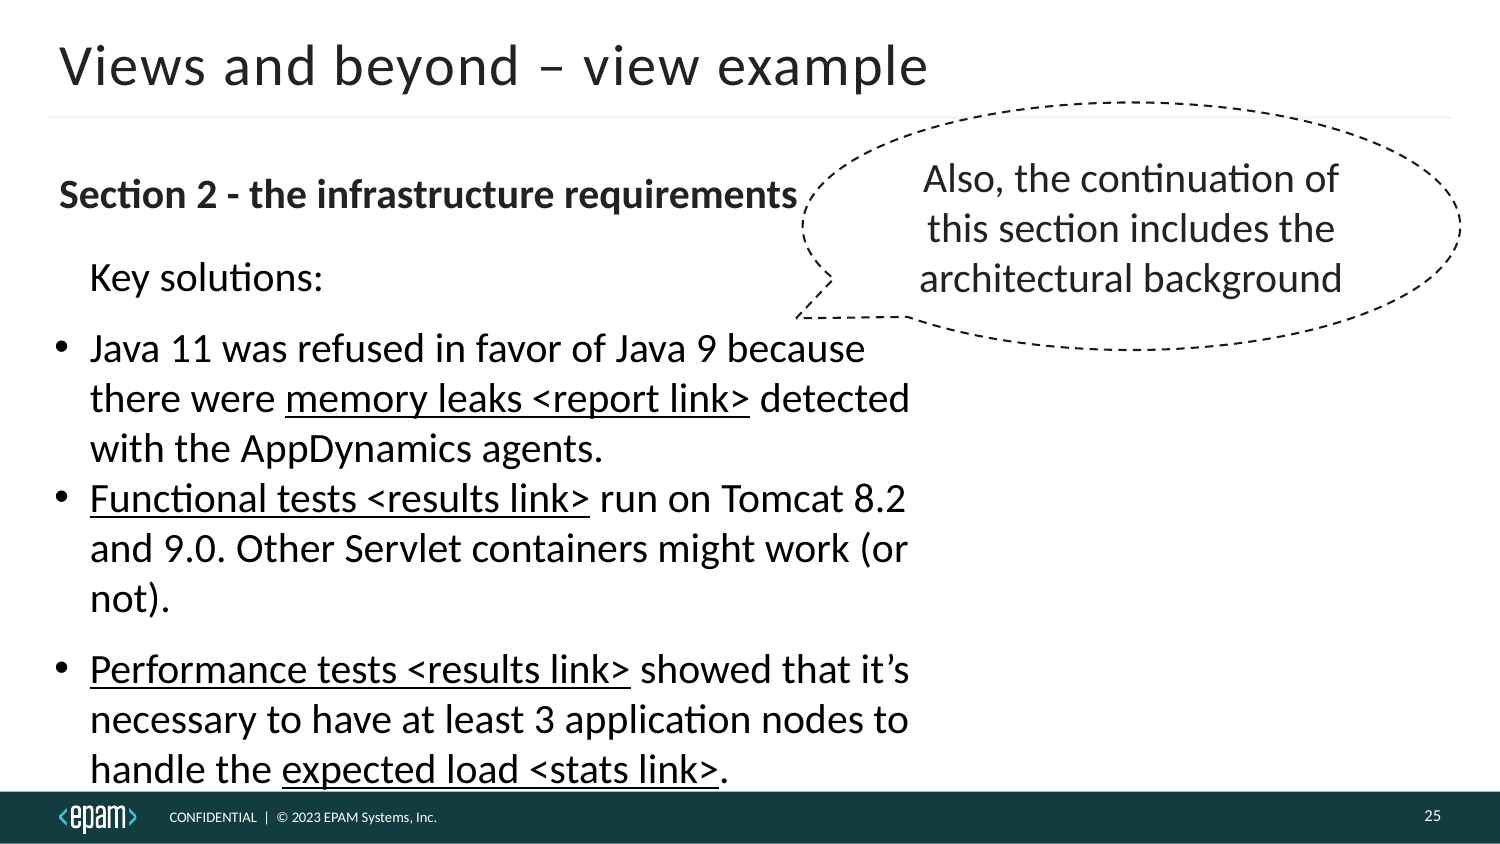

# Views and beyond – view example
Also, the continuation of this section includes the architectural background
Section 2 - the infrastructure requirements
Key solutions:
Java 11 was refused in favor of Java 9 because there were memory leaks <report link> detected with the AppDynamics agents.
Functional tests <results link> run on Tomcat 8.2 and 9.0. Other Servlet containers might work (or not).
Performance tests <results link> showed that it’s necessary to have at least 3 application nodes to handle the expected load <stats link>.
25